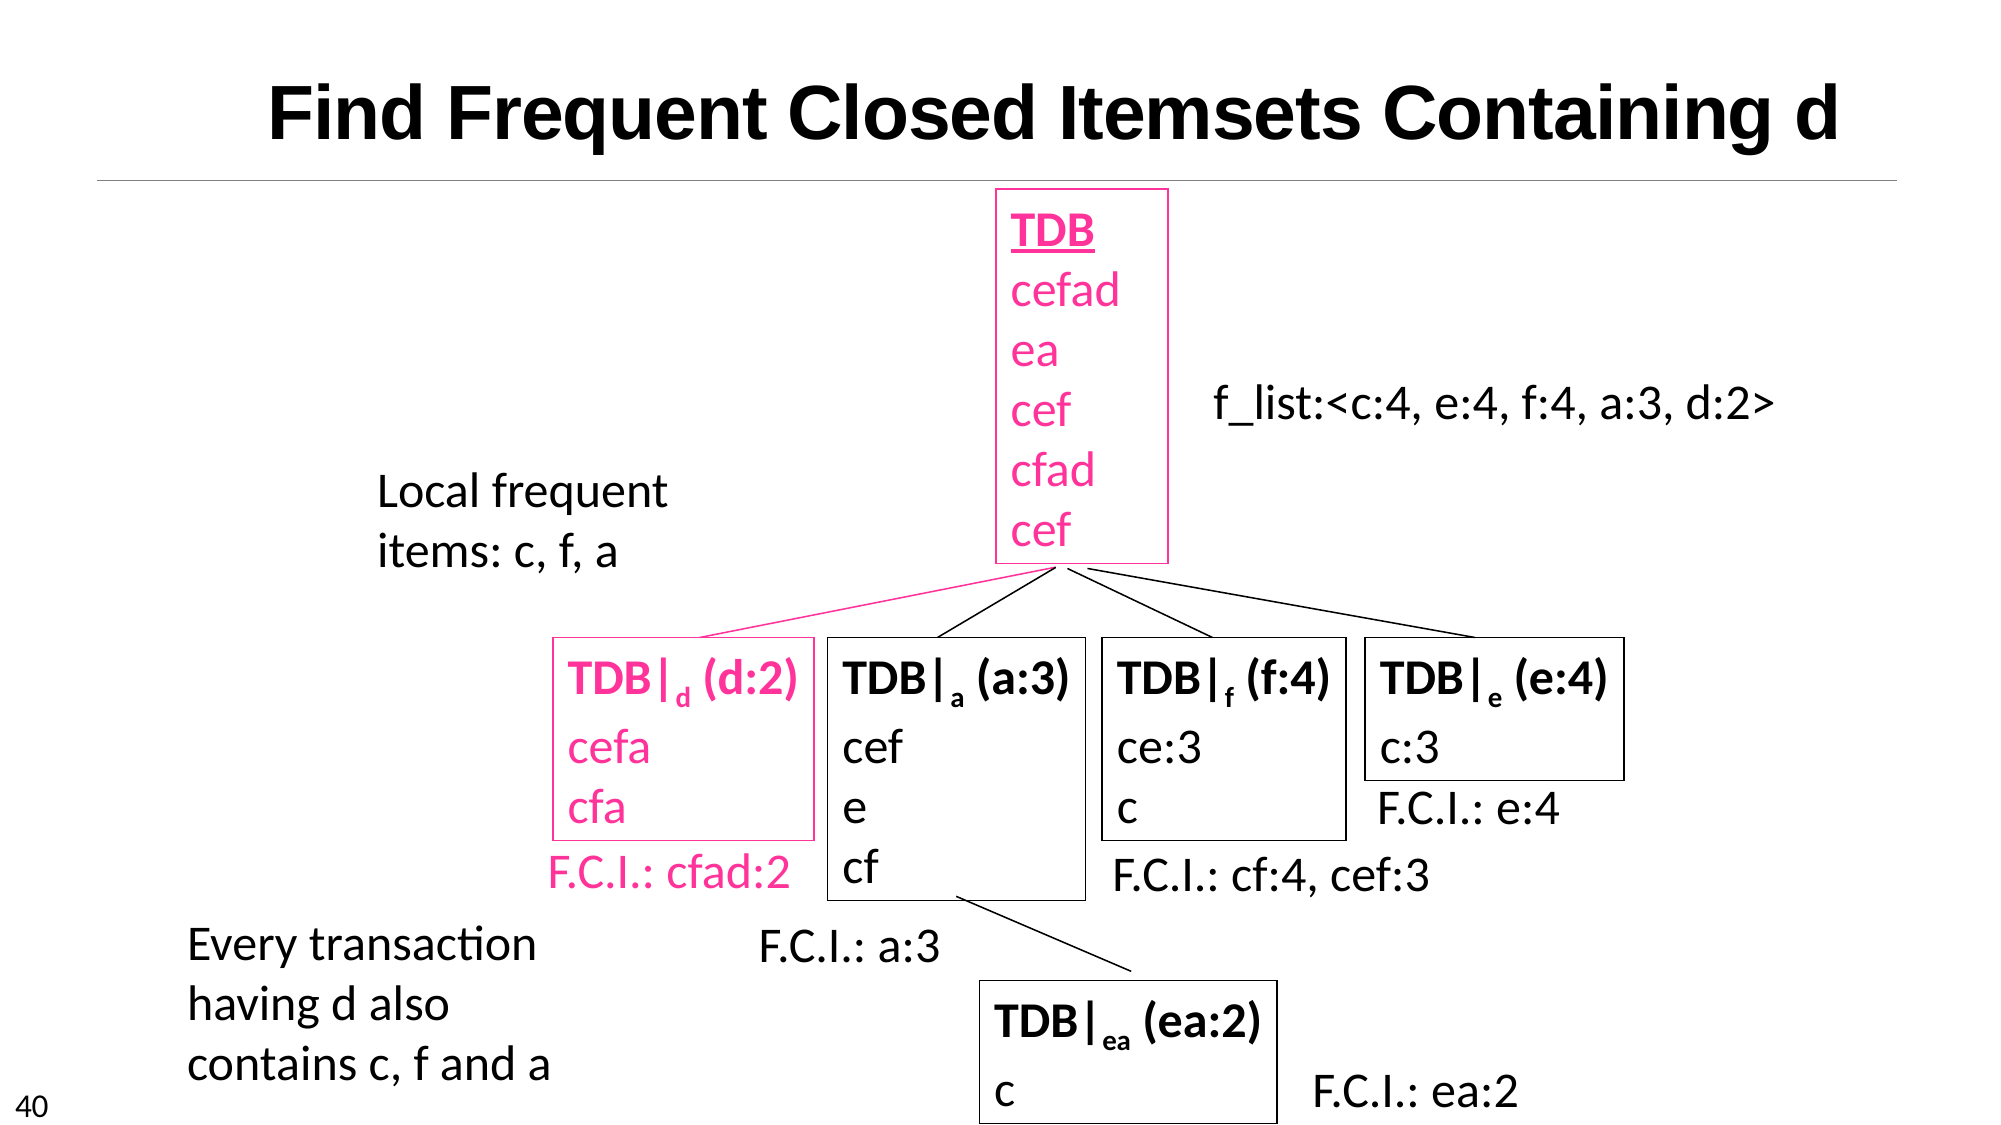

# Find Frequent Closed Itemsets Containing d
TDB
cefad
ea
cef
cfad
cef
f_list:<c:4, e:4, f:4, a:3, d:2>

TDB|d (d:2)
cefa
cfa
TDB|a (a:3)
cef
e
cf
TDB|f (f:4)
ce:3
c
TDB|e (e:4)
c:3
F.C.I.: e:4
F.C.I.: cfad:2
F.C.I.: cf:4, cef:3

F.C.I.: a:3
TDB|ea (ea:2)
c
F.C.I.: ea:2
Local frequent items: c, f, a
Every transaction having d also contains c, f and a